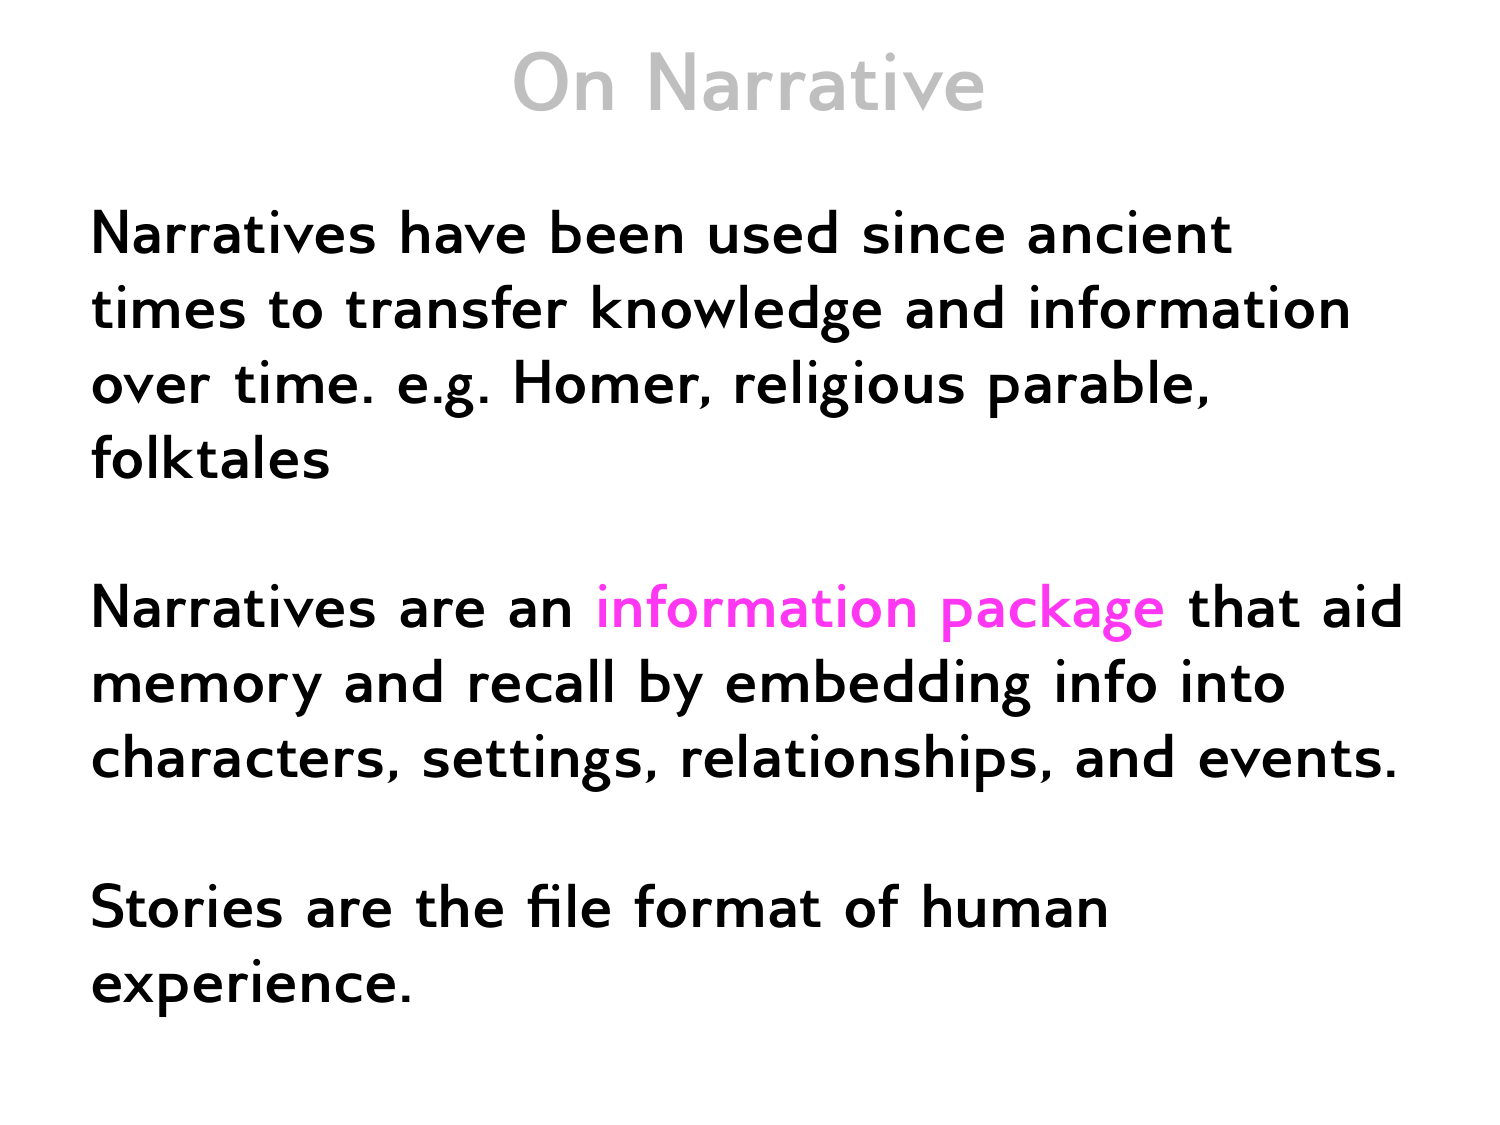

# On Narrative
Narratives have been used since ancient times to transfer knowledge and information over time. e.g. Homer, religious parable, folktales

Narratives are an information package that aid memory and recall by embedding info into characters, settings, relationships, and events.

Stories are the file format of human experience.